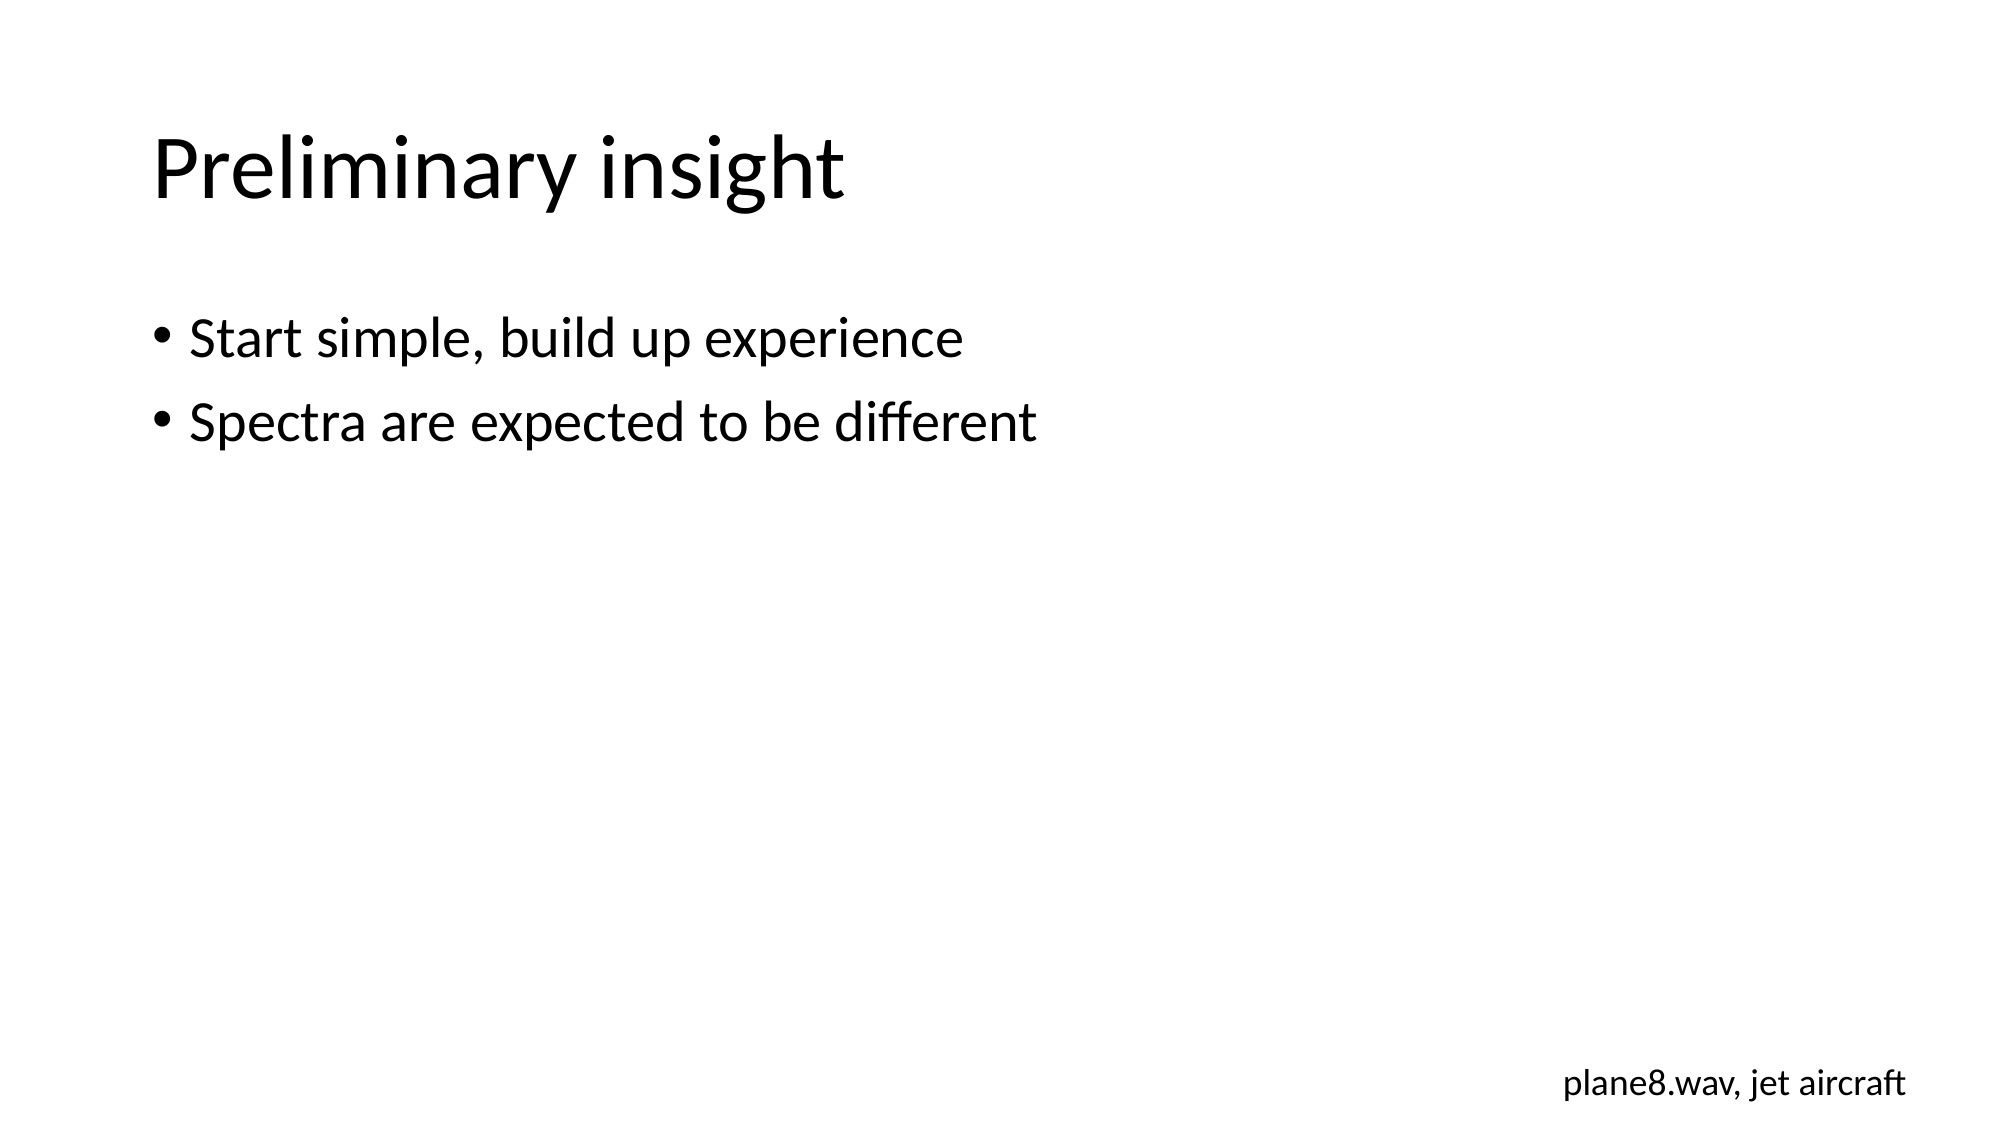

# Preliminary insight
Start simple, build up experience
Spectra are expected to be different

plane8.wav, jet aircraft